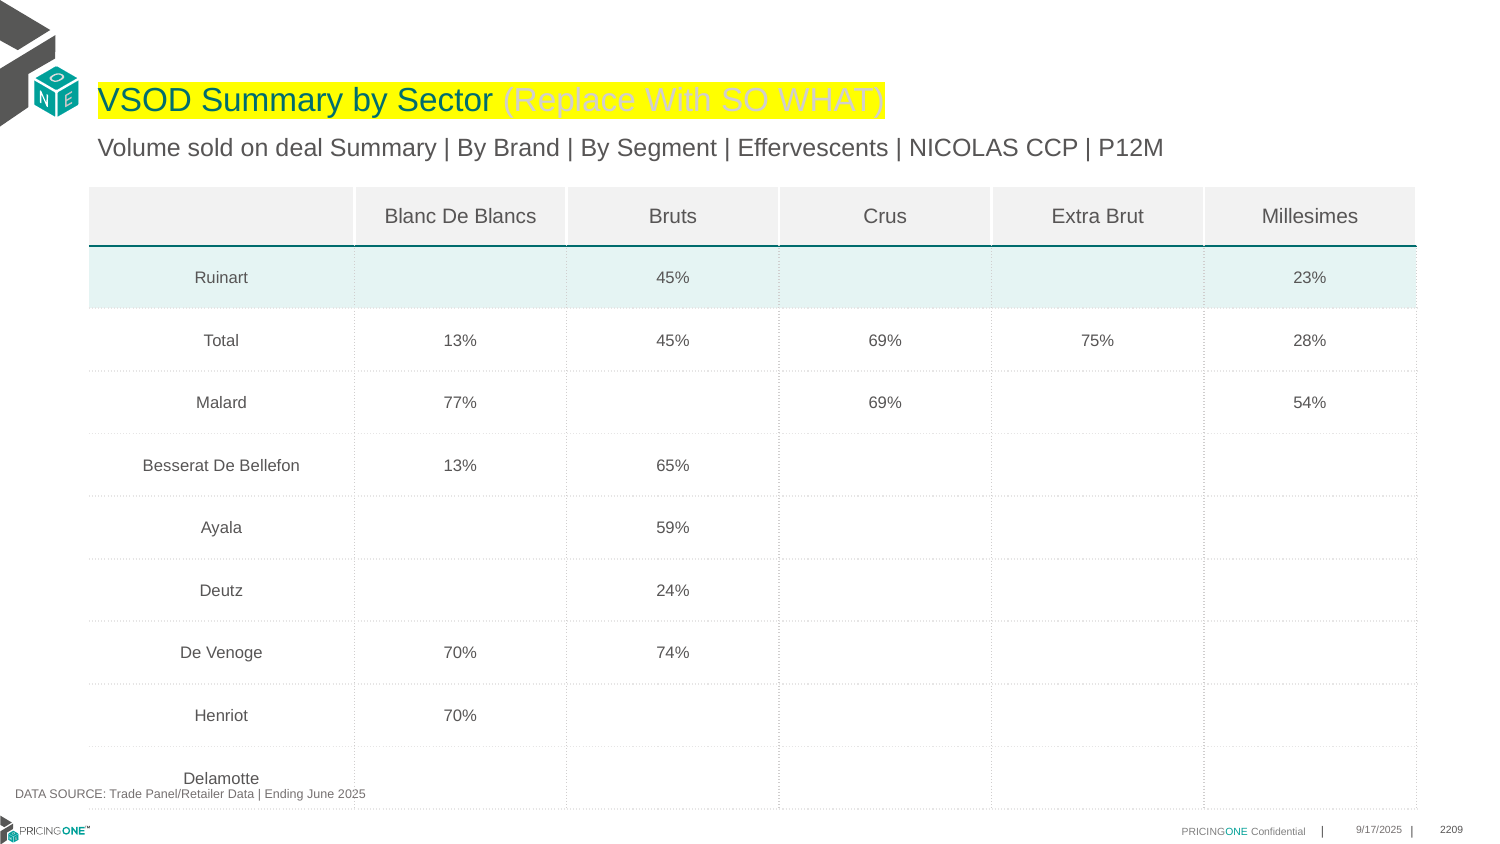

# VSOD Summary by Sector (Replace With SO WHAT)
Volume sold on deal Summary | By Brand | By Segment | Effervescents | NICOLAS CCP | P12M
|  | Blanc De Blancs | Bruts | Crus | Extra Brut | Millesimes |
| --- | --- | --- | --- | --- | --- |
| Ruinart |  | 45% |  |  | 23% |
| Total | 13% | 45% | 69% | 75% | 28% |
| Malard | 77% |  | 69% |  | 54% |
| Besserat De Bellefon | 13% | 65% |  |  |  |
| Ayala |  | 59% |  |  |  |
| Deutz |  | 24% |  |  |  |
| De Venoge | 70% | 74% |  |  |  |
| Henriot | 70% |  |  |  |  |
| Delamotte |  |  |  |  |  |
DATA SOURCE: Trade Panel/Retailer Data | Ending June 2025

9/17/2025
2209